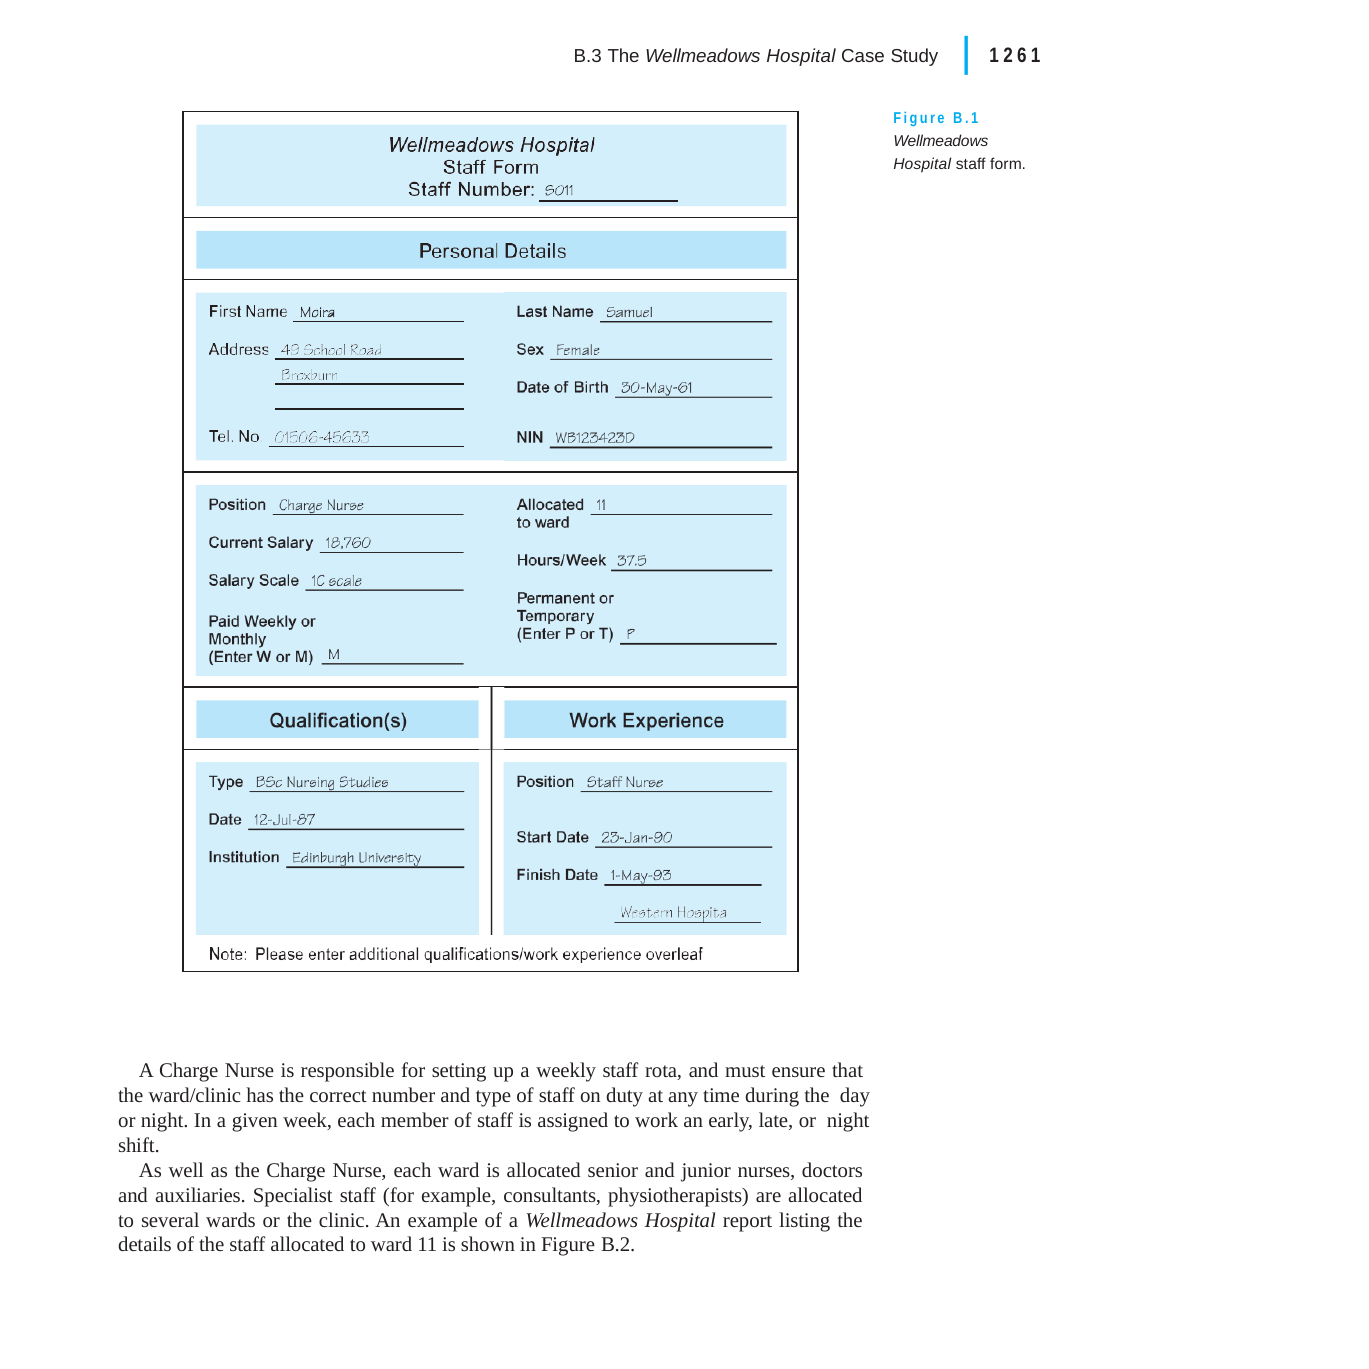

|
B.3 The Wellmeadows Hospital Case Study	1261
Figure B.1  Wellmeadows  Hospital staff form.
|  |
| --- |
|  |
|  |
|  |
|  |
|  |

A Charge Nurse is responsible for setting up a weekly staff rota, and must ensure that  the ward/clinic has the correct number and type of staff on duty at any time during the  day or night. In a given week, each member of staff is assigned to work an early, late, or  night shift.
As well as the Charge Nurse, each ward is allocated senior and junior nurses, doctors  and auxiliaries. Specialist staff (for example, consultants, physiotherapists) are allocated  to several wards or the clinic. An example of a Wellmeadows Hospital report listing the  details of the staff allocated to ward 11 is shown in Figure B.2.